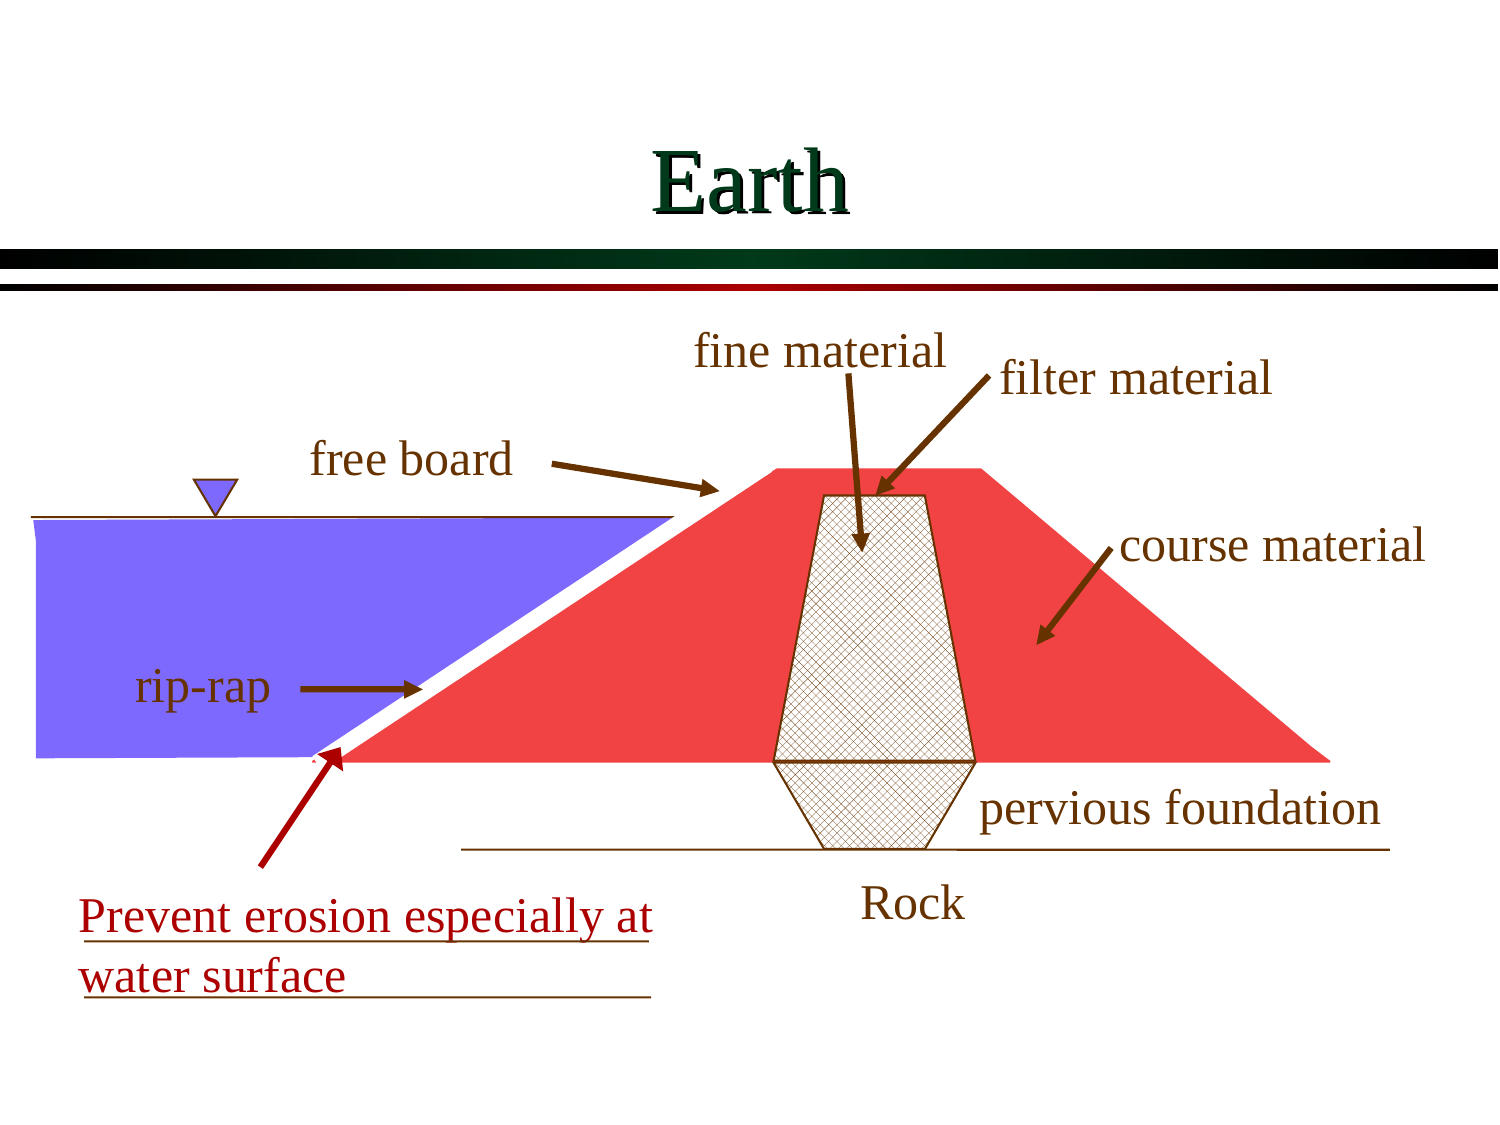

# Earth
fine material
filter material

free board

course material

rip-rap

Prevent erosion especially at water surface

pervious foundation

Rock